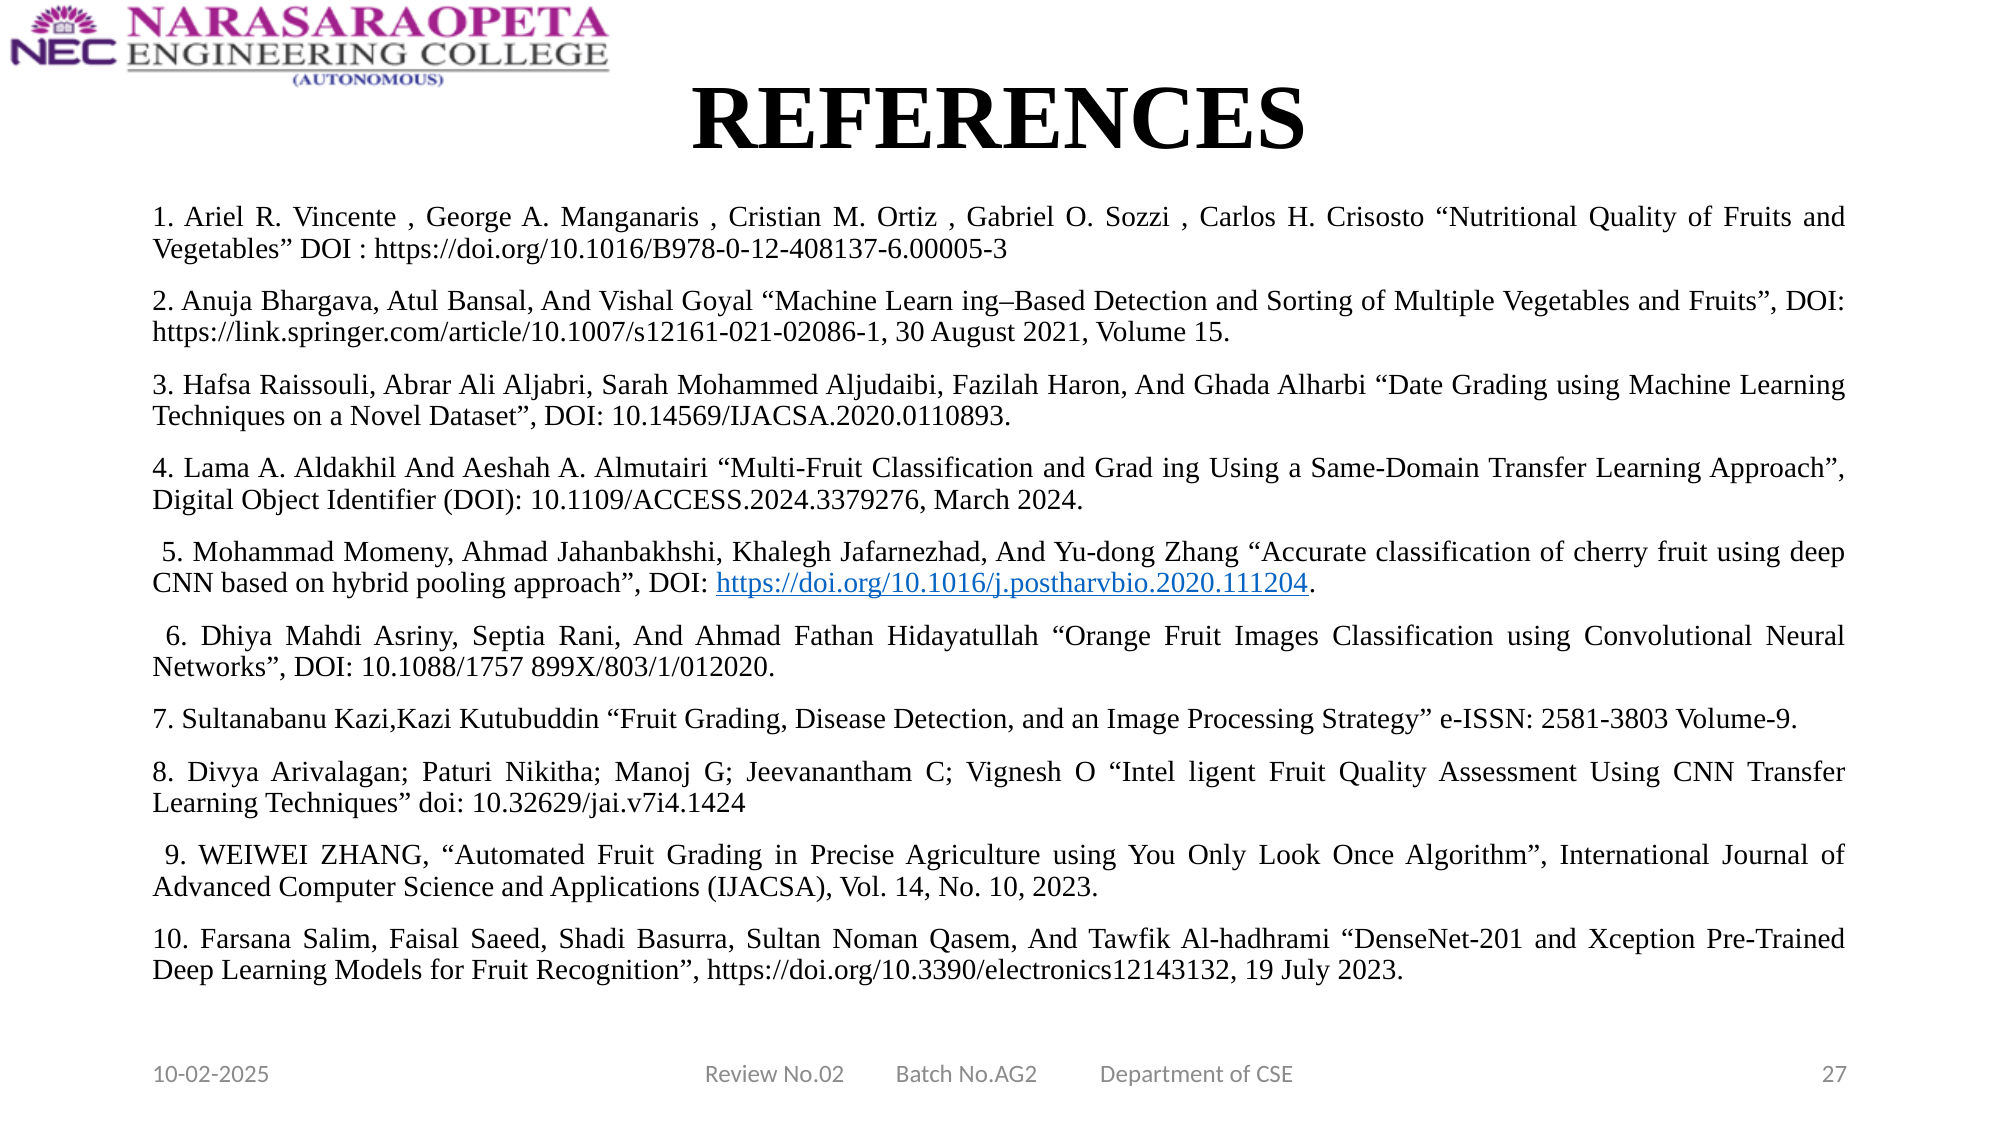

# REFERENCES
1. Ariel R. Vincente , George A. Manganaris , Cristian M. Ortiz , Gabriel O. Sozzi , Carlos H. Crisosto “Nutritional Quality of Fruits and Vegetables” DOI : https://doi.org/10.1016/B978-0-12-408137-6.00005-3
2. Anuja Bhargava, Atul Bansal, And Vishal Goyal “Machine Learn ing–Based Detection and Sorting of Multiple Vegetables and Fruits”, DOI: https://link.springer.com/article/10.1007/s12161-021-02086-1, 30 August 2021, Volume 15.
3. Hafsa Raissouli, Abrar Ali Aljabri, Sarah Mohammed Aljudaibi, Fazilah Haron, And Ghada Alharbi “Date Grading using Machine Learning Techniques on a Novel Dataset”, DOI: 10.14569/IJACSA.2020.0110893.
4. Lama A. Aldakhil And Aeshah A. Almutairi “Multi-Fruit Classification and Grad ing Using a Same-Domain Transfer Learning Approach”, Digital Object Identifier (DOI): 10.1109/ACCESS.2024.3379276, March 2024.
 5. Mohammad Momeny, Ahmad Jahanbakhshi, Khalegh Jafarnezhad, And Yu-dong Zhang “Accurate classification of cherry fruit using deep CNN based on hybrid pooling approach”, DOI: https://doi.org/10.1016/j.postharvbio.2020.111204.
 6. Dhiya Mahdi Asriny, Septia Rani, And Ahmad Fathan Hidayatullah “Orange Fruit Images Classification using Convolutional Neural Networks”, DOI: 10.1088/1757 899X/803/1/012020.
7. Sultanabanu Kazi,Kazi Kutubuddin “Fruit Grading, Disease Detection, and an Image Processing Strategy” e-ISSN: 2581-3803 Volume-9.
8. Divya Arivalagan; Paturi Nikitha; Manoj G; Jeevanantham C; Vignesh O “Intel ligent Fruit Quality Assessment Using CNN Transfer Learning Techniques” doi: 10.32629/jai.v7i4.1424
 9. WEIWEI ZHANG, “Automated Fruit Grading in Precise Agriculture using You Only Look Once Algorithm”, International Journal of Advanced Computer Science and Applications (IJACSA), Vol. 14, No. 10, 2023.
10. Farsana Salim, Faisal Saeed, Shadi Basurra, Sultan Noman Qasem, And Tawfik Al-hadhrami “DenseNet-201 and Xception Pre-Trained Deep Learning Models for Fruit Recognition”, https://doi.org/10.3390/electronics12143132, 19 July 2023.
10-02-2025
Review No.02         Batch No.AG2           Department of CSE
27